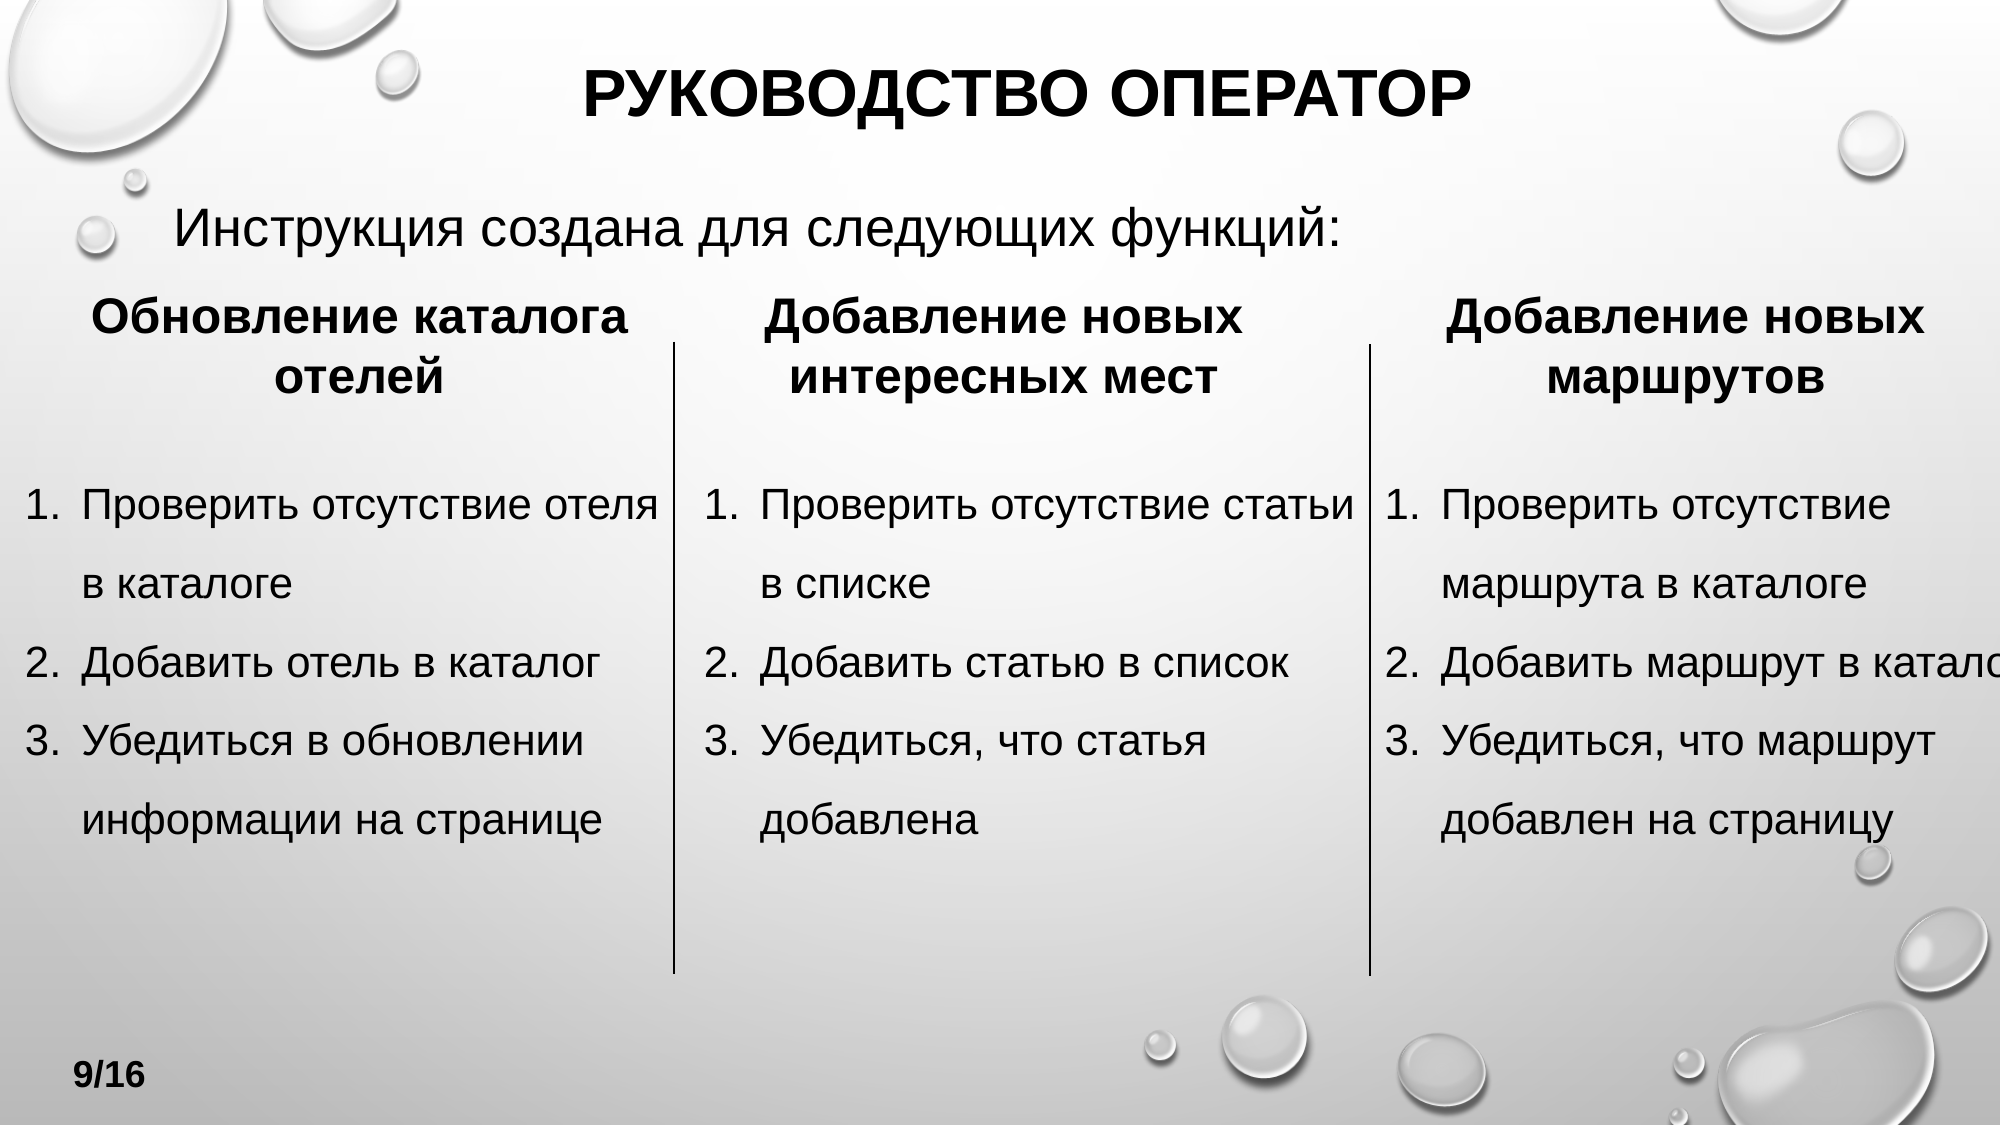

РУКОВОДСТВО ОПЕРАТОР
Инструкция создана для следующих функций:
Добавление новых маршрутов
Обновление каталога отелей
Добавление новых интересных мест
Проверить отсутствие отеля в каталоге
Добавить отель в каталог
Убедиться в обновлении информации на странице
Проверить отсутствие маршрута в каталоге
Добавить маршрут в каталог
Убедиться, что маршрут добавлен на страницу
Проверить отсутствие статьи в списке
Добавить статью в список
Убедиться, что статья добавлена
9/16